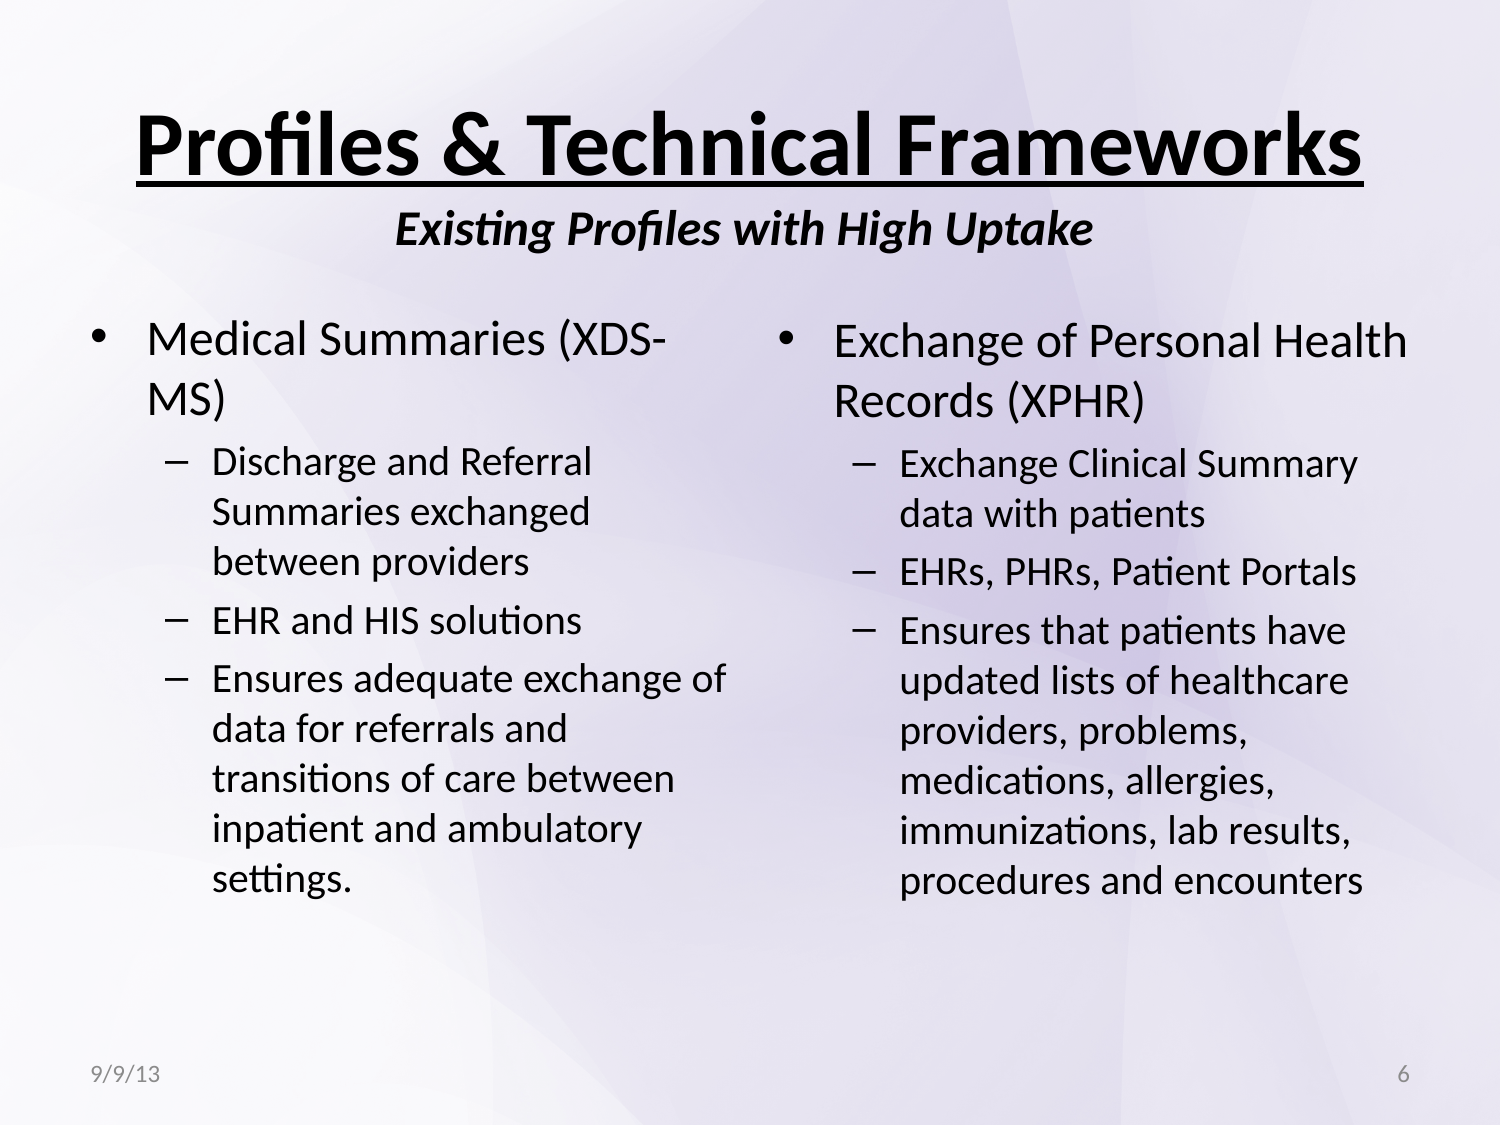

# Profiles & Technical Frameworks
Existing Profiles with High Uptake
Medical Summaries (XDS-MS)
Discharge and Referral Summaries exchanged between providers
EHR and HIS solutions
Ensures adequate exchange of data for referrals and transitions of care between inpatient and ambulatory settings.
Exchange of Personal Health Records (XPHR)
Exchange Clinical Summary data with patients
EHRs, PHRs, Patient Portals
Ensures that patients have updated lists of healthcare providers, problems, medications, allergies, immunizations, lab results, procedures and encounters

9/9/13
6